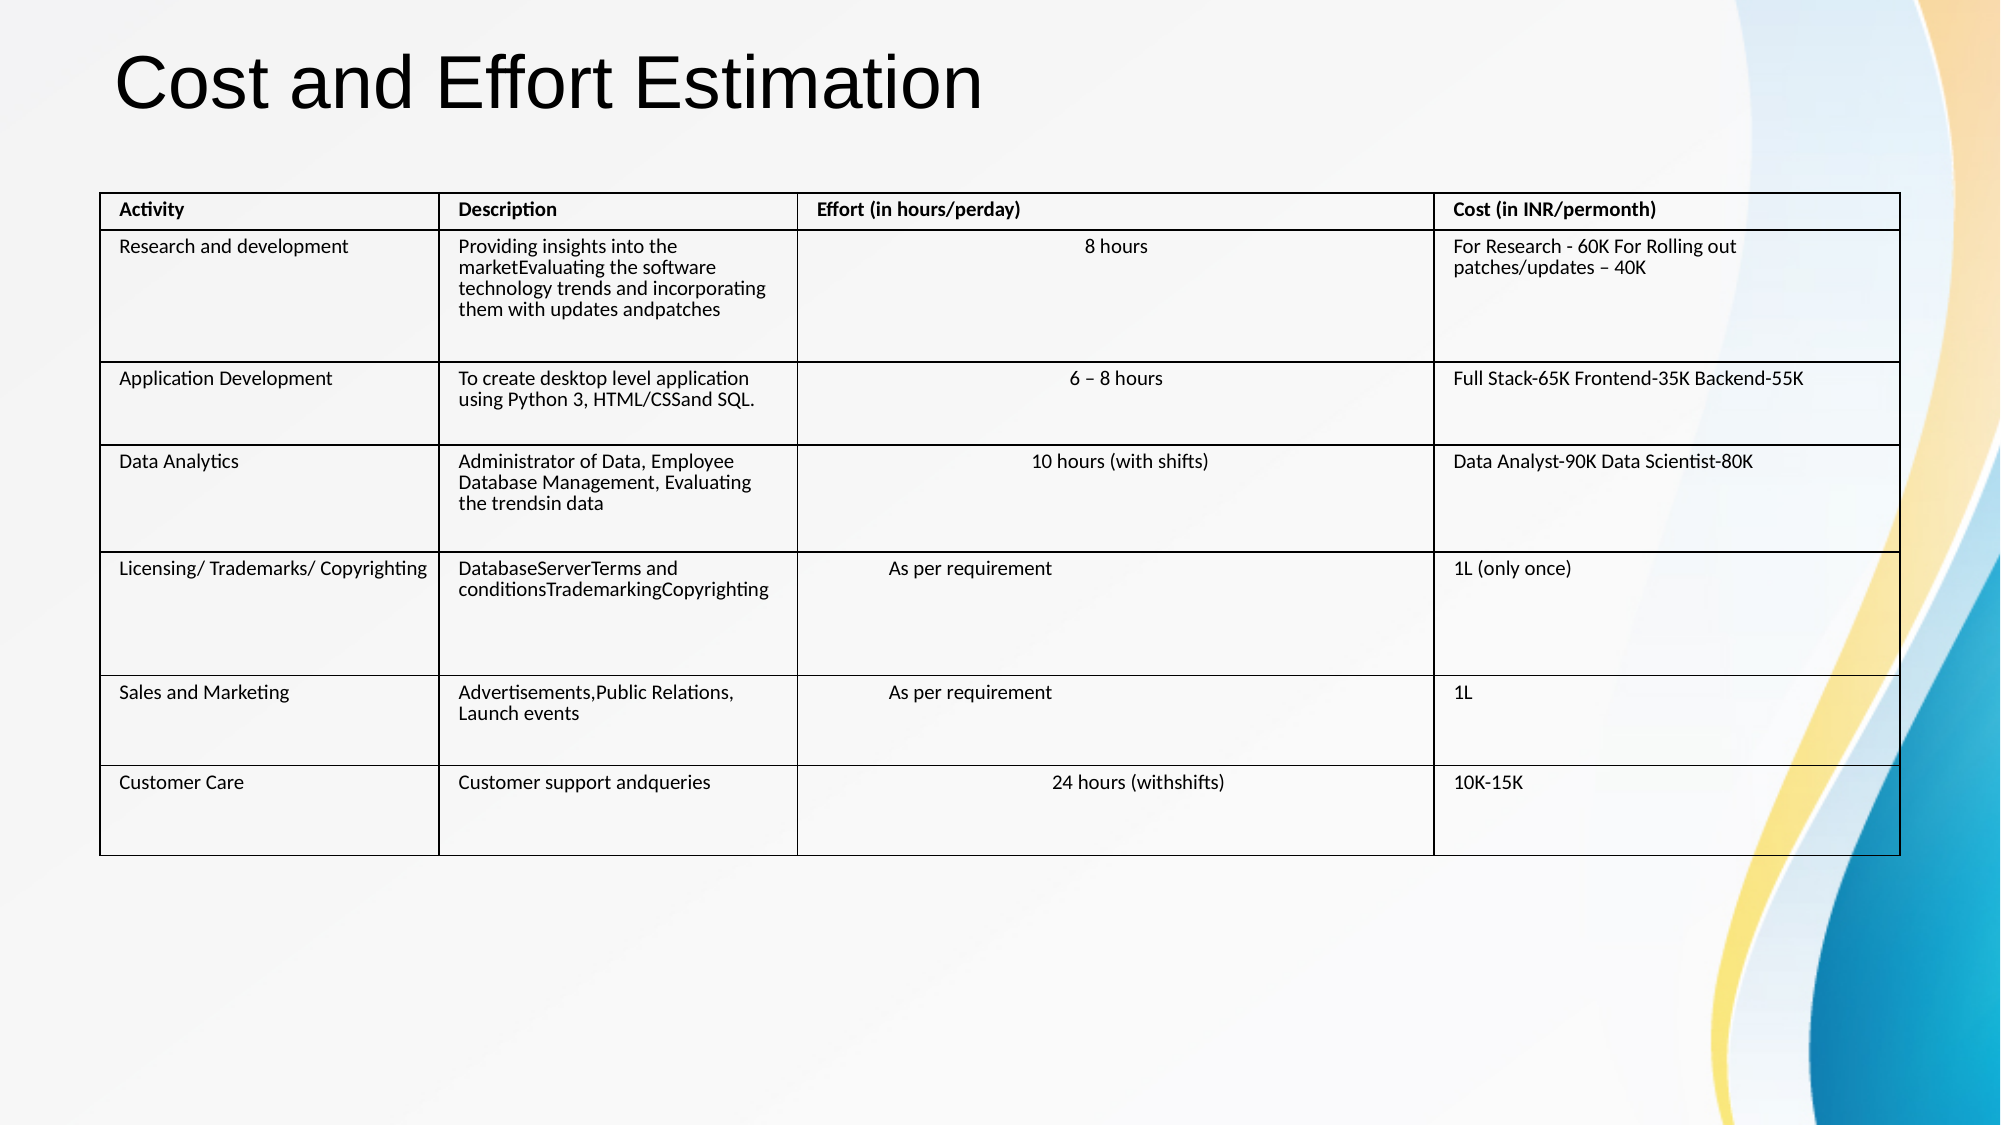

# Cost and Effort Estimation
| Activity | Description | Effort (in hours/perday) | Cost (in INR/permonth) |
| --- | --- | --- | --- |
| Research and development | Providing insights into the marketEvaluating the software technology trends and incorporating them with updates andpatches | 8 hours | For Research - 60K For Rolling out patches/updates – 40K |
| Application Development | To create desktop level application using Python 3, HTML/CSSand SQL. | 6 – 8 hours | Full Stack-65K Frontend-35K Backend-55K |
| Data Analytics | Administrator of Data, Employee Database Management, Evaluating the trendsin data | 10 hours (with shifts) | Data Analyst-90K Data Scientist-80K |
| Licensing/ Trademarks/ Copyrighting | DatabaseServerTerms and conditionsTrademarkingCopyrighting | As per requirement | 1L (only once) |
| Sales and Marketing | Advertisements,Public Relations, Launch events | As per requirement | 1L |
| Customer Care | Customer support andqueries | 24 hours (withshifts) | 10K-15K |